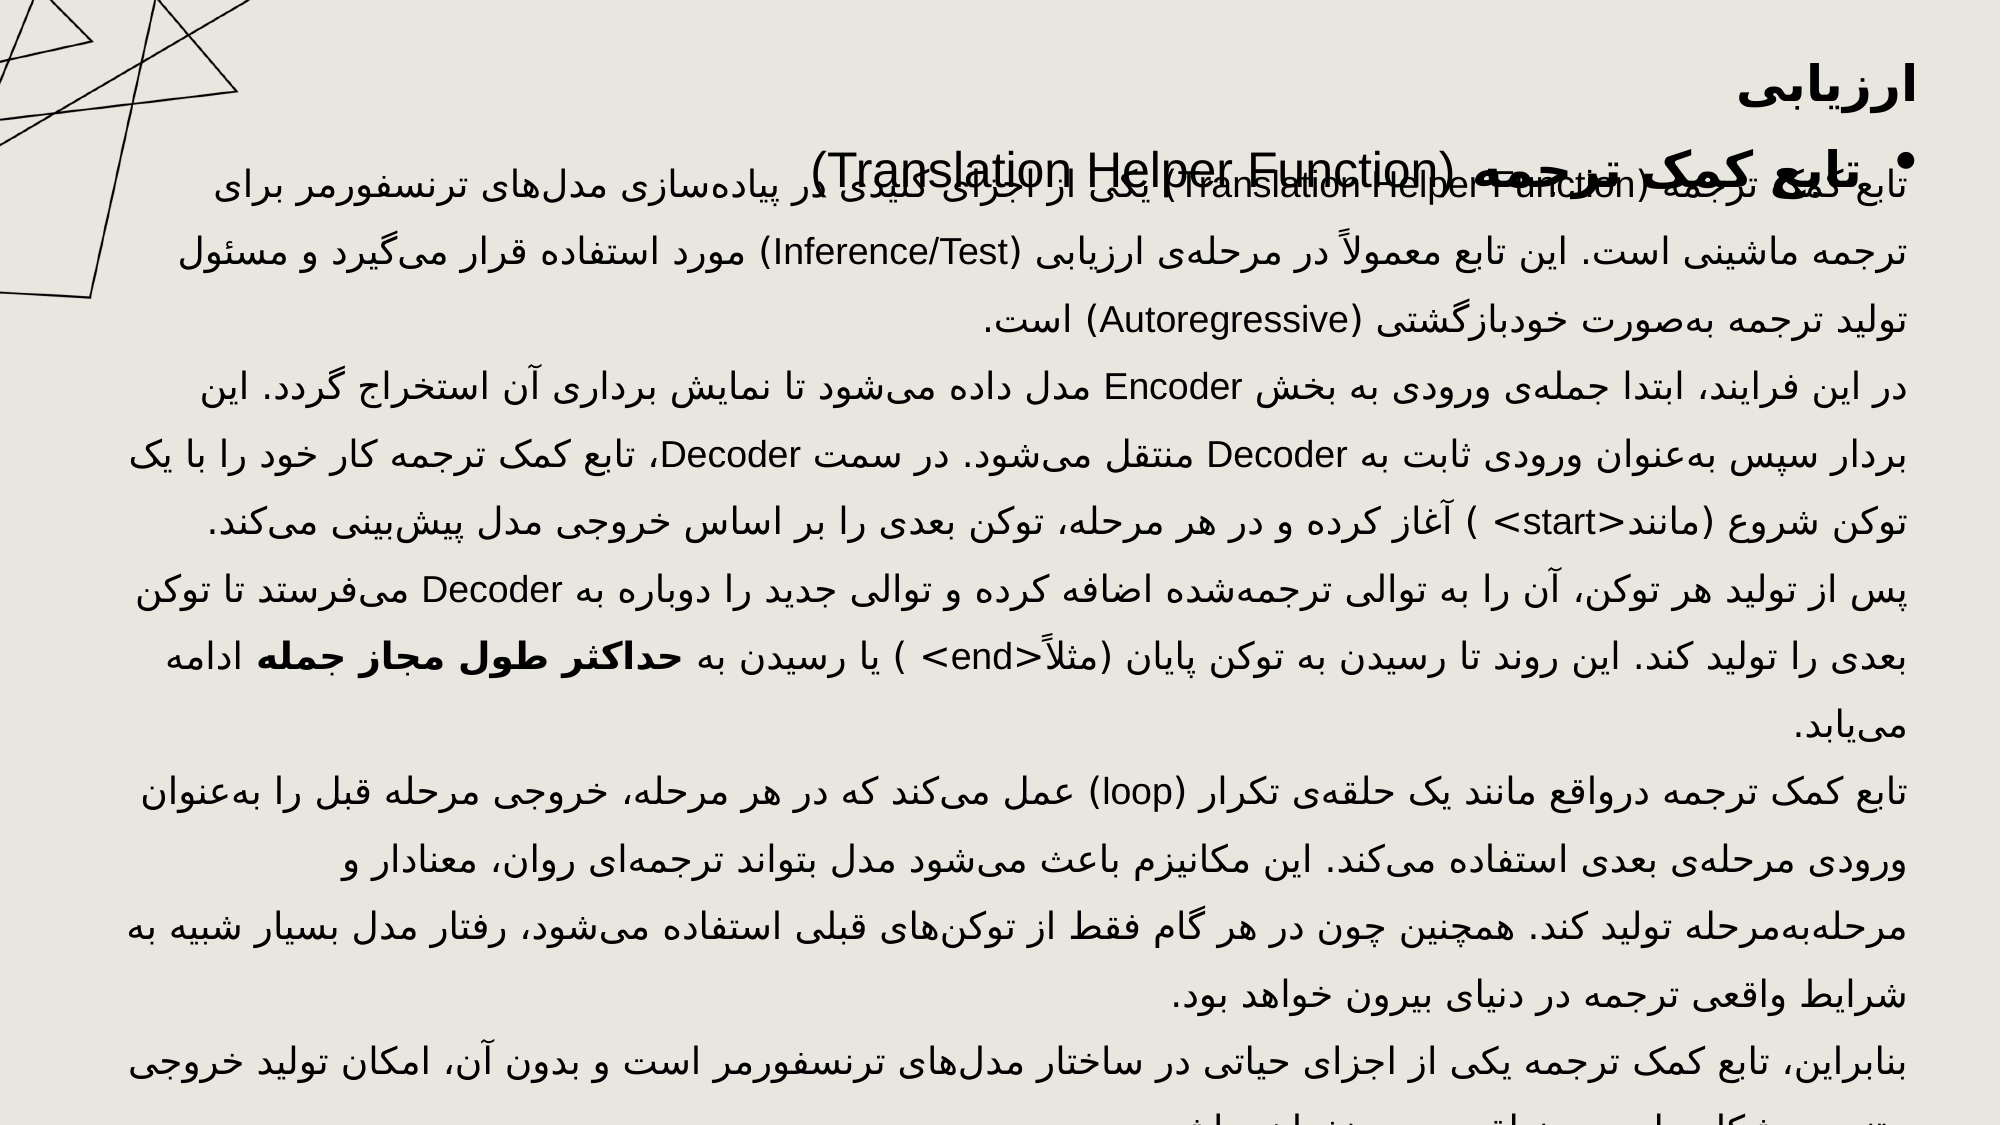

ارزیابی
تابع کمک ترجمه (Translation Helper Function)

تابع کمک ترجمه (Translation Helper Function) یکی از اجزای کلیدی در پیاده‌سازی مدل‌های ترنسفورمر برای ترجمه ماشینی است. این تابع معمولاً در مرحله‌ی ارزیابی (Inference/Test) مورد استفاده قرار می‌گیرد و مسئول تولید ترجمه به‌صورت خودبازگشتی (Autoregressive) است.
در این فرایند، ابتدا جمله‌ی ورودی به بخش Encoder مدل داده می‌شود تا نمایش برداری آن استخراج گردد. این بردار سپس به‌عنوان ورودی ثابت به Decoder منتقل می‌شود. در سمت Decoder، تابع کمک ترجمه کار خود را با یک توکن شروع (مانند<start> ) آغاز کرده و در هر مرحله، توکن بعدی را بر اساس خروجی مدل پیش‌بینی می‌کند.
پس از تولید هر توکن، آن را به توالی ترجمه‌شده اضافه کرده و توالی جدید را دوباره به Decoder می‌فرستد تا توکن بعدی را تولید کند. این روند تا رسیدن به توکن پایان (مثلاً<end> ) یا رسیدن به حداکثر طول مجاز جمله ادامه می‌یابد.
تابع کمک ترجمه درواقع مانند یک حلقه‌ی تکرار (loop) عمل می‌کند که در هر مرحله، خروجی مرحله قبل را به‌عنوان ورودی مرحله‌ی بعدی استفاده می‌کند. این مکانیزم باعث می‌شود مدل بتواند ترجمه‌ای روان، معنادار و مرحله‌به‌مرحله تولید کند. همچنین چون در هر گام فقط از توکن‌های قبلی استفاده می‌شود، رفتار مدل بسیار شبیه به شرایط واقعی ترجمه در دنیای بیرون خواهد بود.
بنابراین، تابع کمک ترجمه یکی از اجزای حیاتی در ساختار مدل‌های ترنسفورمر است و بدون آن، امکان تولید خروجی متنی به شکل پیاپی و منطقی وجود نخواهد داشت.